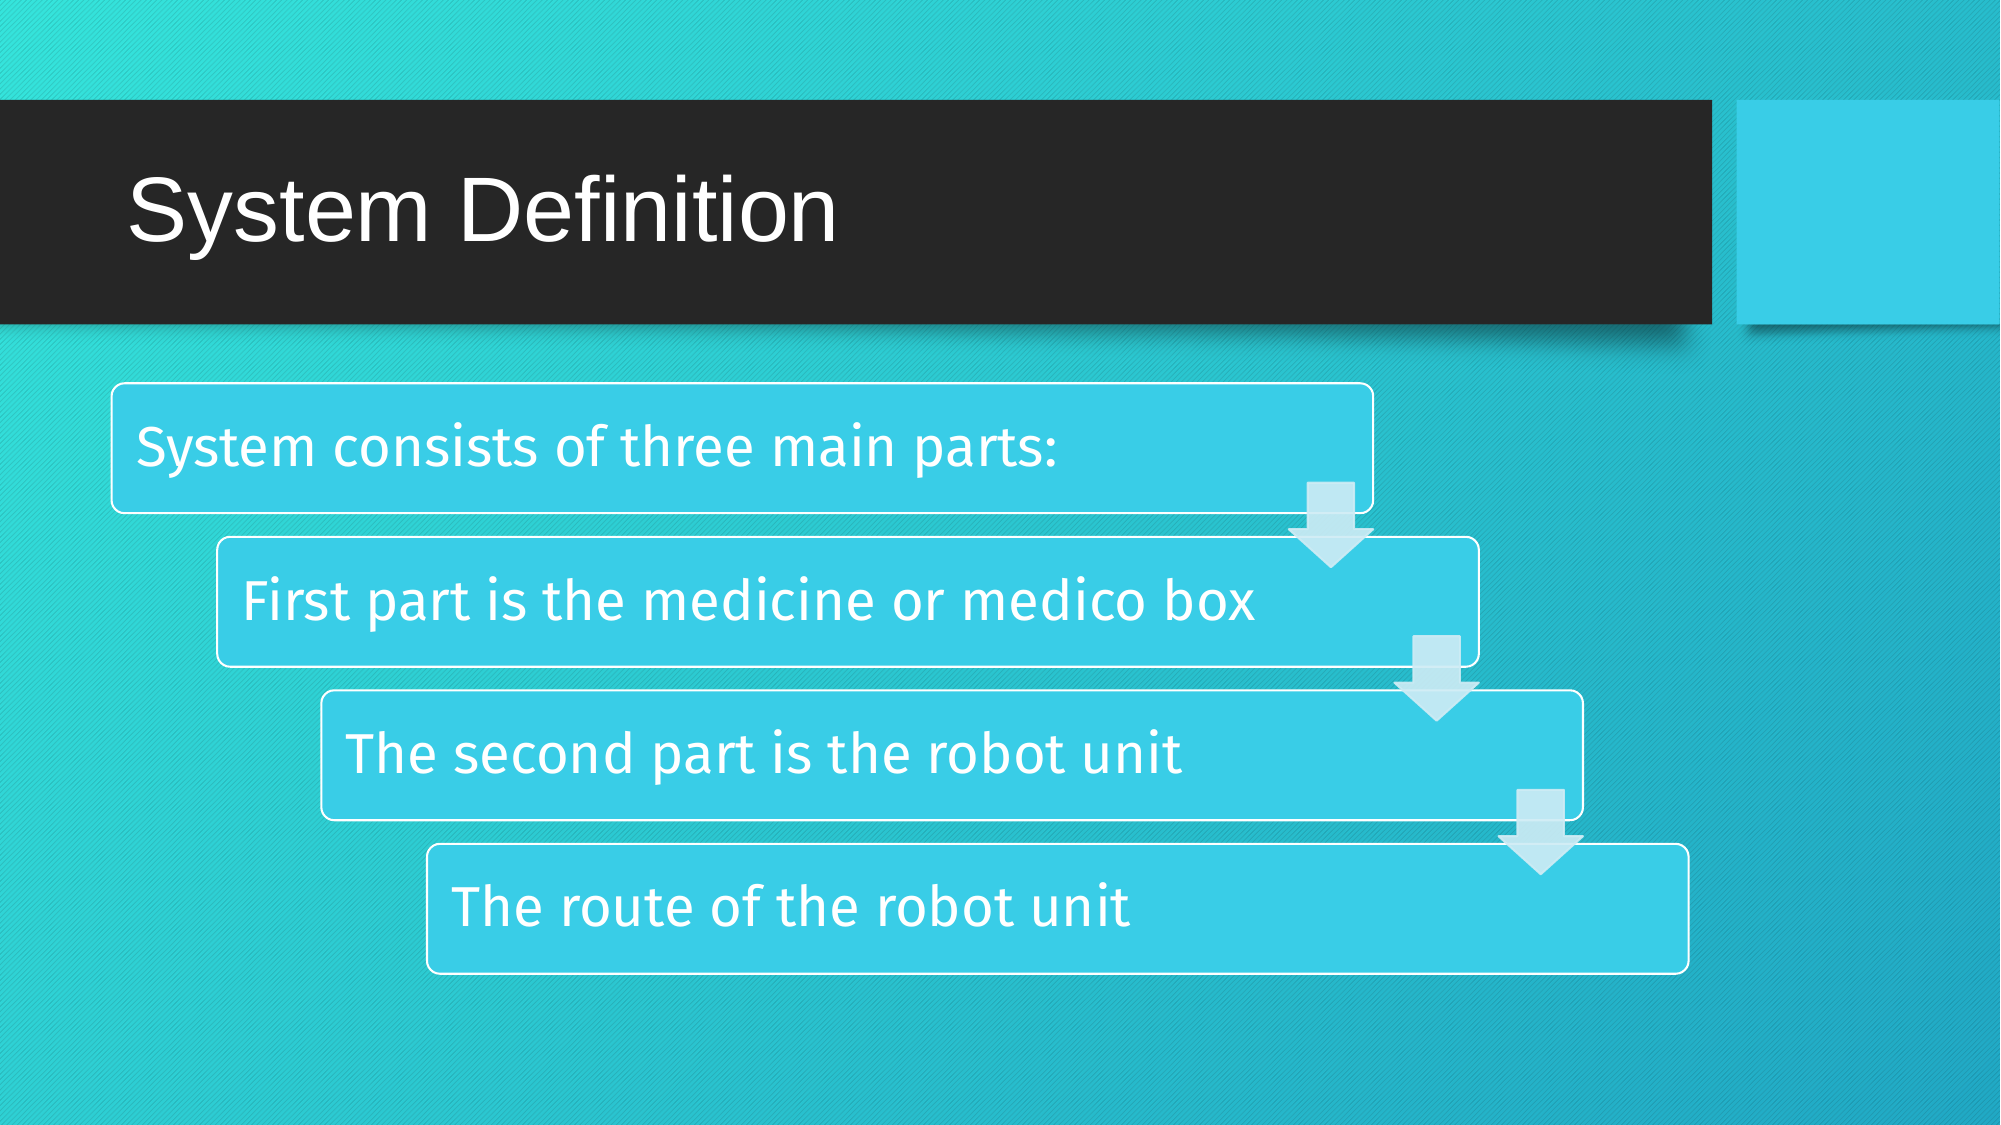

# System Definition
System consists of three main parts:
First part is the medicine or medico box
The second part is the robot unit
The route of the robot unit